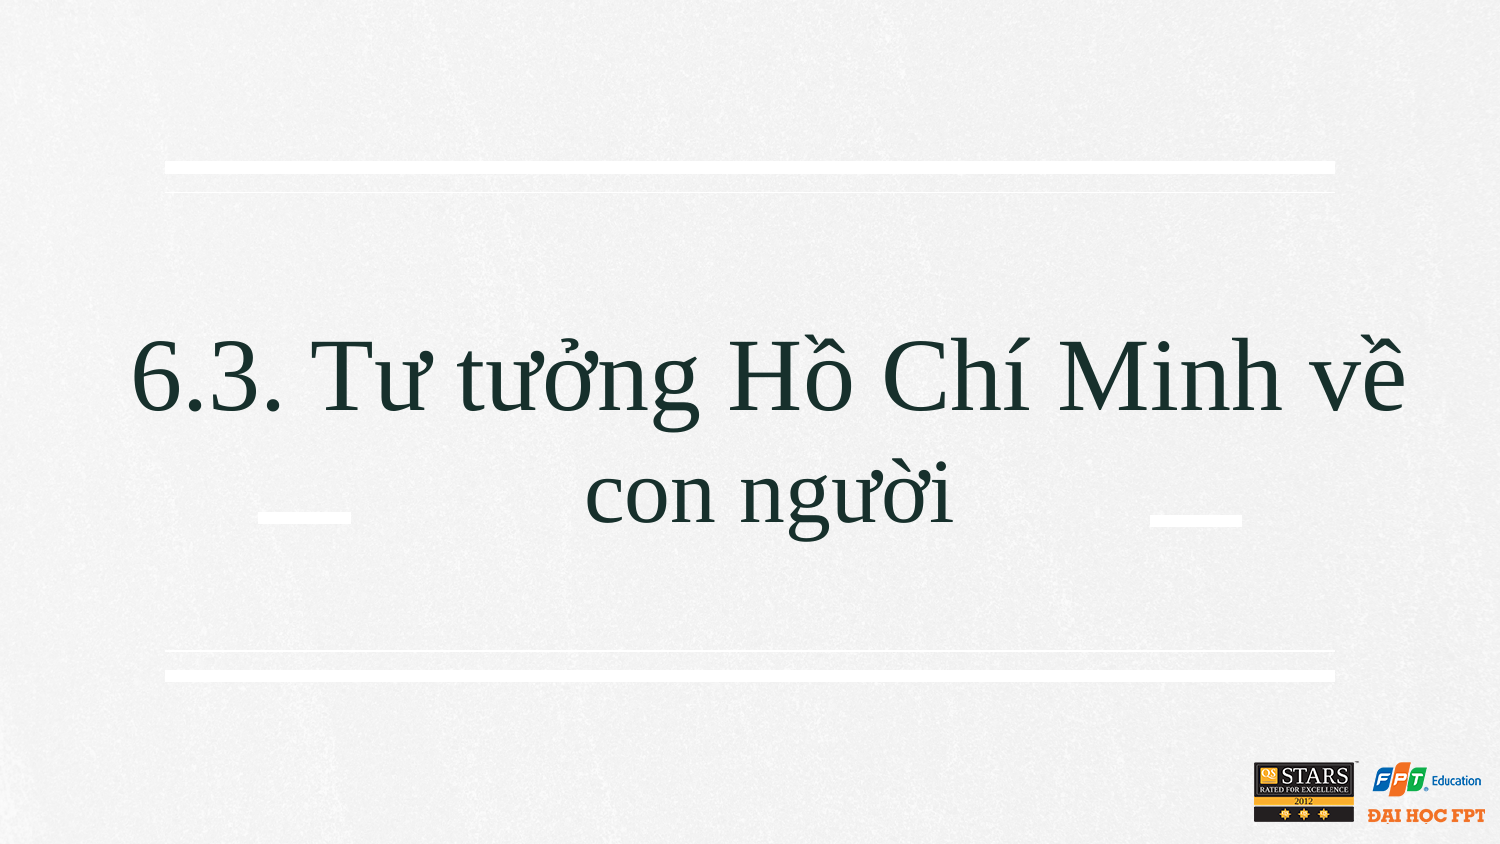

# 6.3. Tư tưởng Hồ Chí Minh về con người